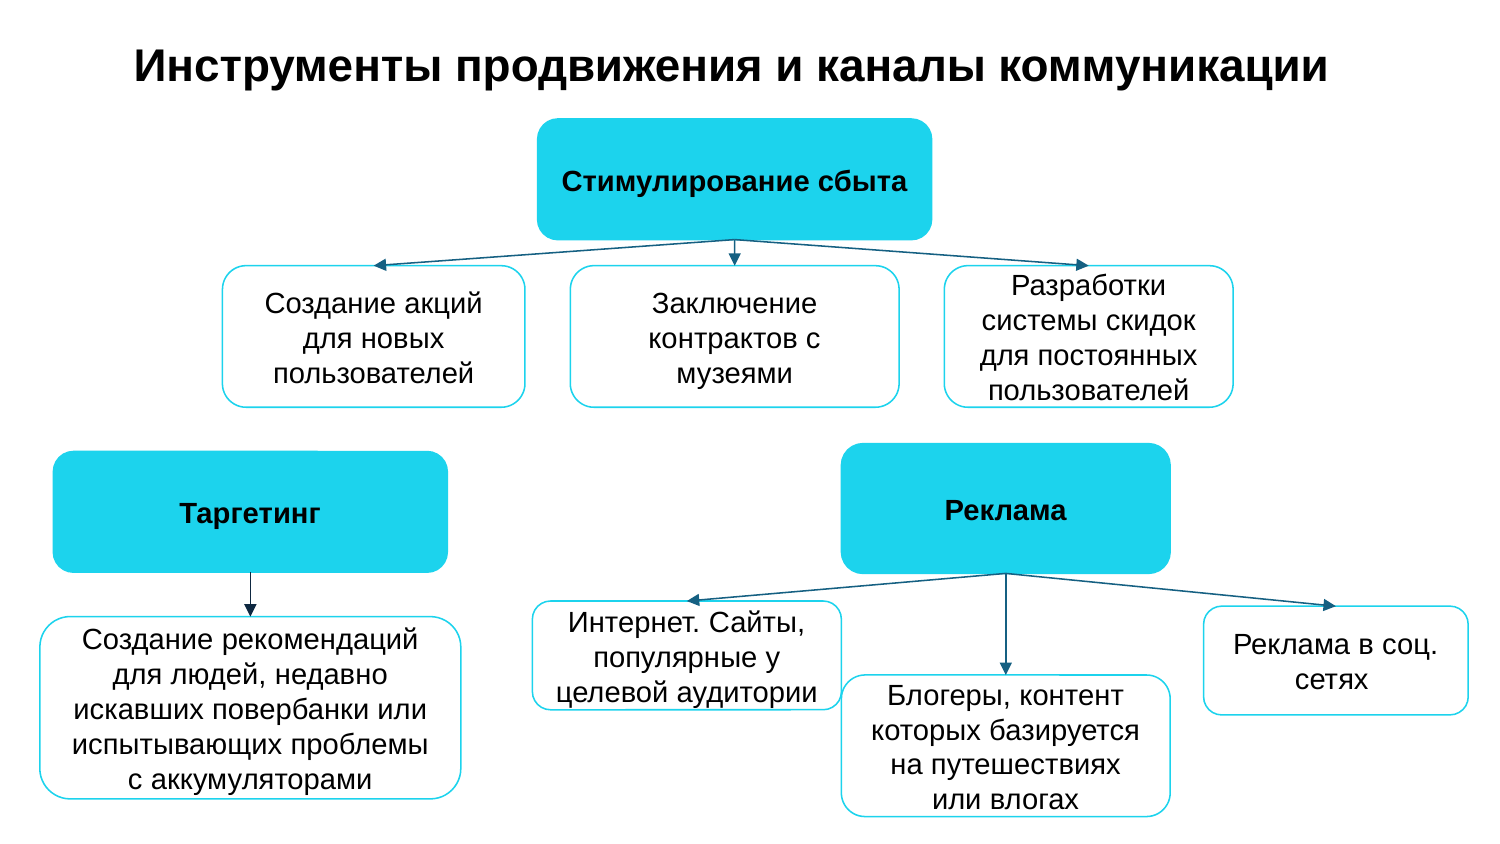

Инструменты продвижения и каналы коммуникации
Стимулирование сбыта
Создание акций для новых пользователей
Заключение контрактов с музеями
Разработки системы скидок для постоянных пользователей
Реклама
Таргетинг
Интернет. Сайты, популярные у целевой аудитории
Реклама в соц. сетях
Создание рекомендаций для людей, недавно искавших повербанки или испытывающих проблемы с аккумуляторами
Блогеры, контент которых базируется на путешествиях или влогах